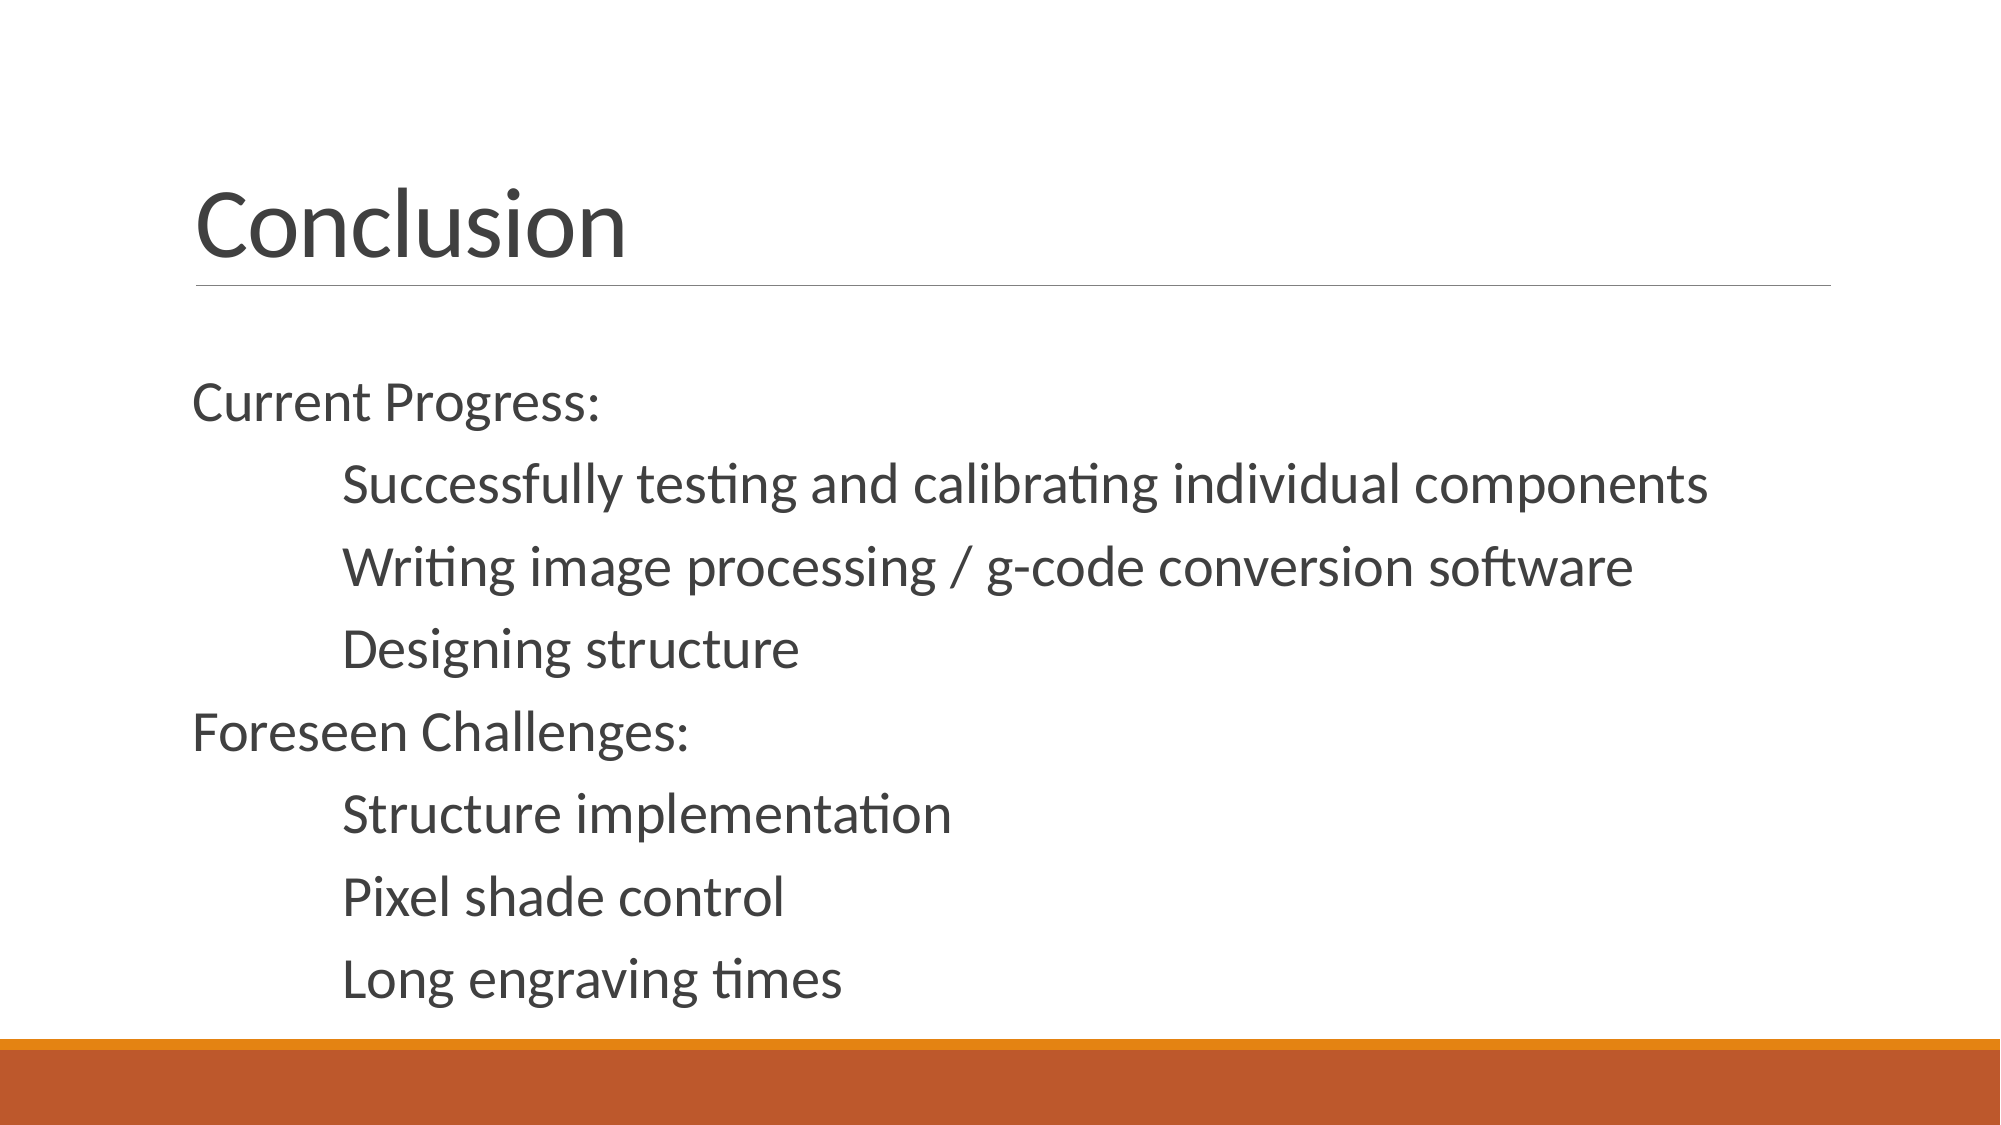

# Conclusion
Current Progress:
	Successfully testing and calibrating individual components
	Writing image processing / g-code conversion software
	Designing structure
Foreseen Challenges:
	Structure implementation
	Pixel shade control
	Long engraving times